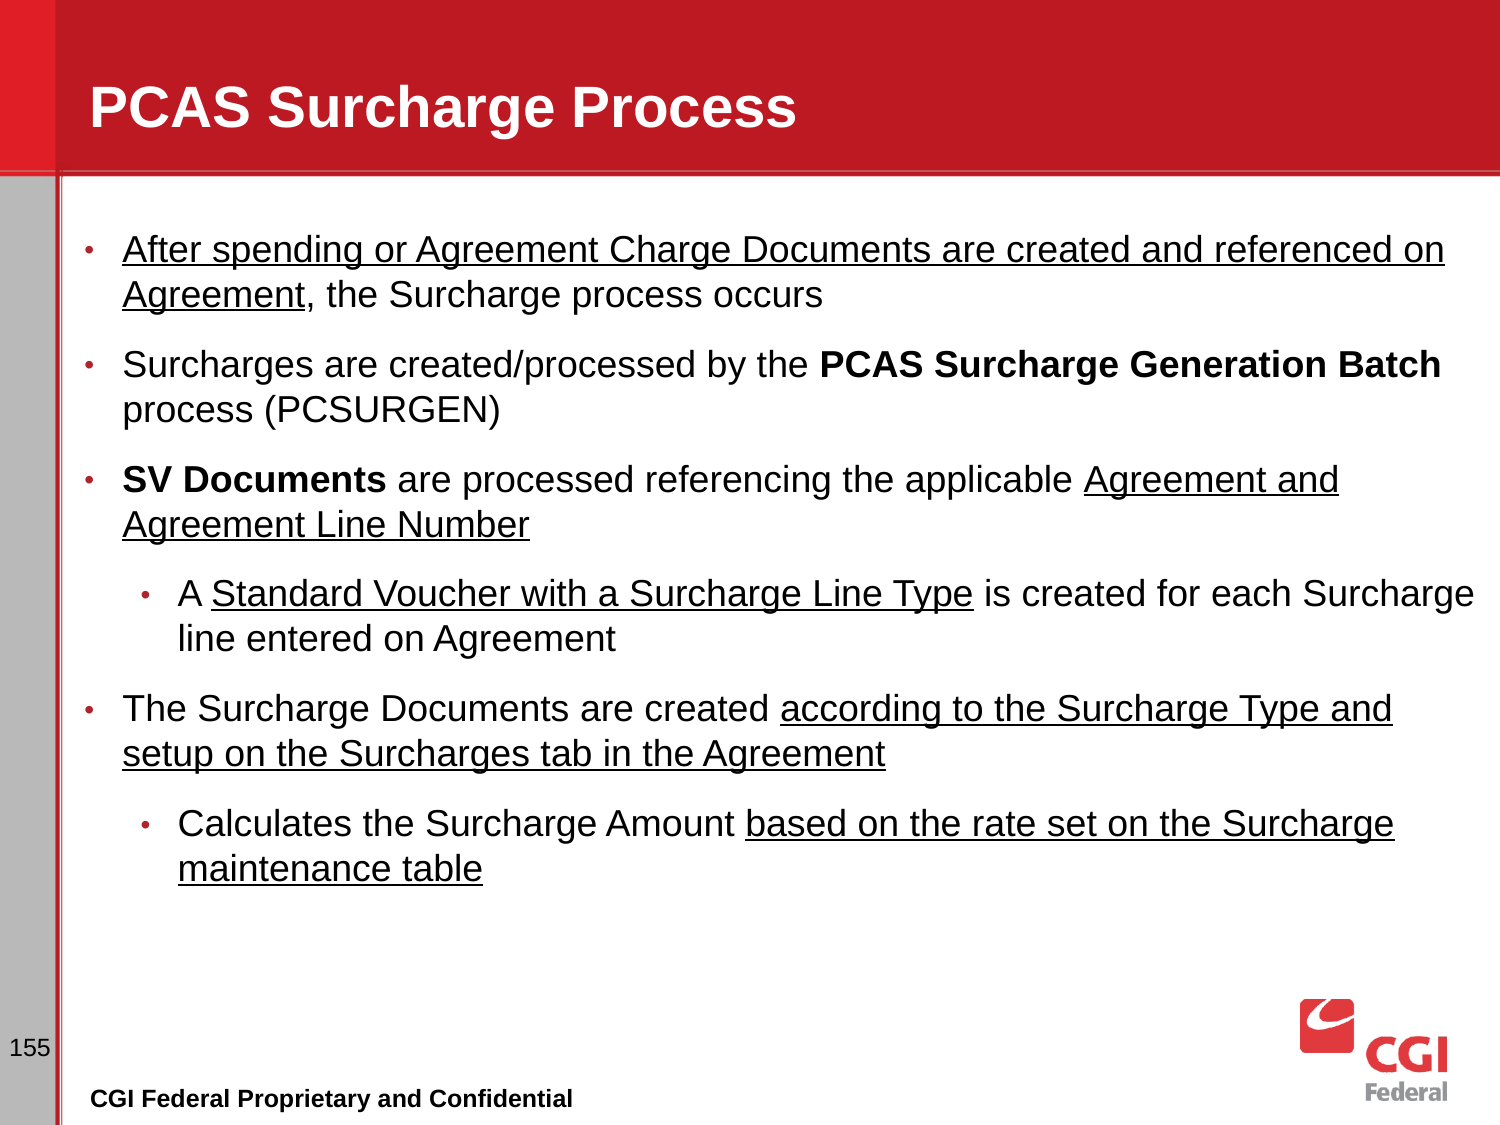

# PCAS Surcharge Process
After spending or Agreement Charge Documents are created and referenced on Agreement, the Surcharge process occurs
Surcharges are created/processed by the PCAS Surcharge Generation Batch process (PCSURGEN)
SV Documents are processed referencing the applicable Agreement and Agreement Line Number
A Standard Voucher with a Surcharge Line Type is created for each Surcharge line entered on Agreement
The Surcharge Documents are created according to the Surcharge Type and setup on the Surcharges tab in the Agreement
Calculates the Surcharge Amount based on the rate set on the Surcharge maintenance table

155
CGI Federal Proprietary and Confidential